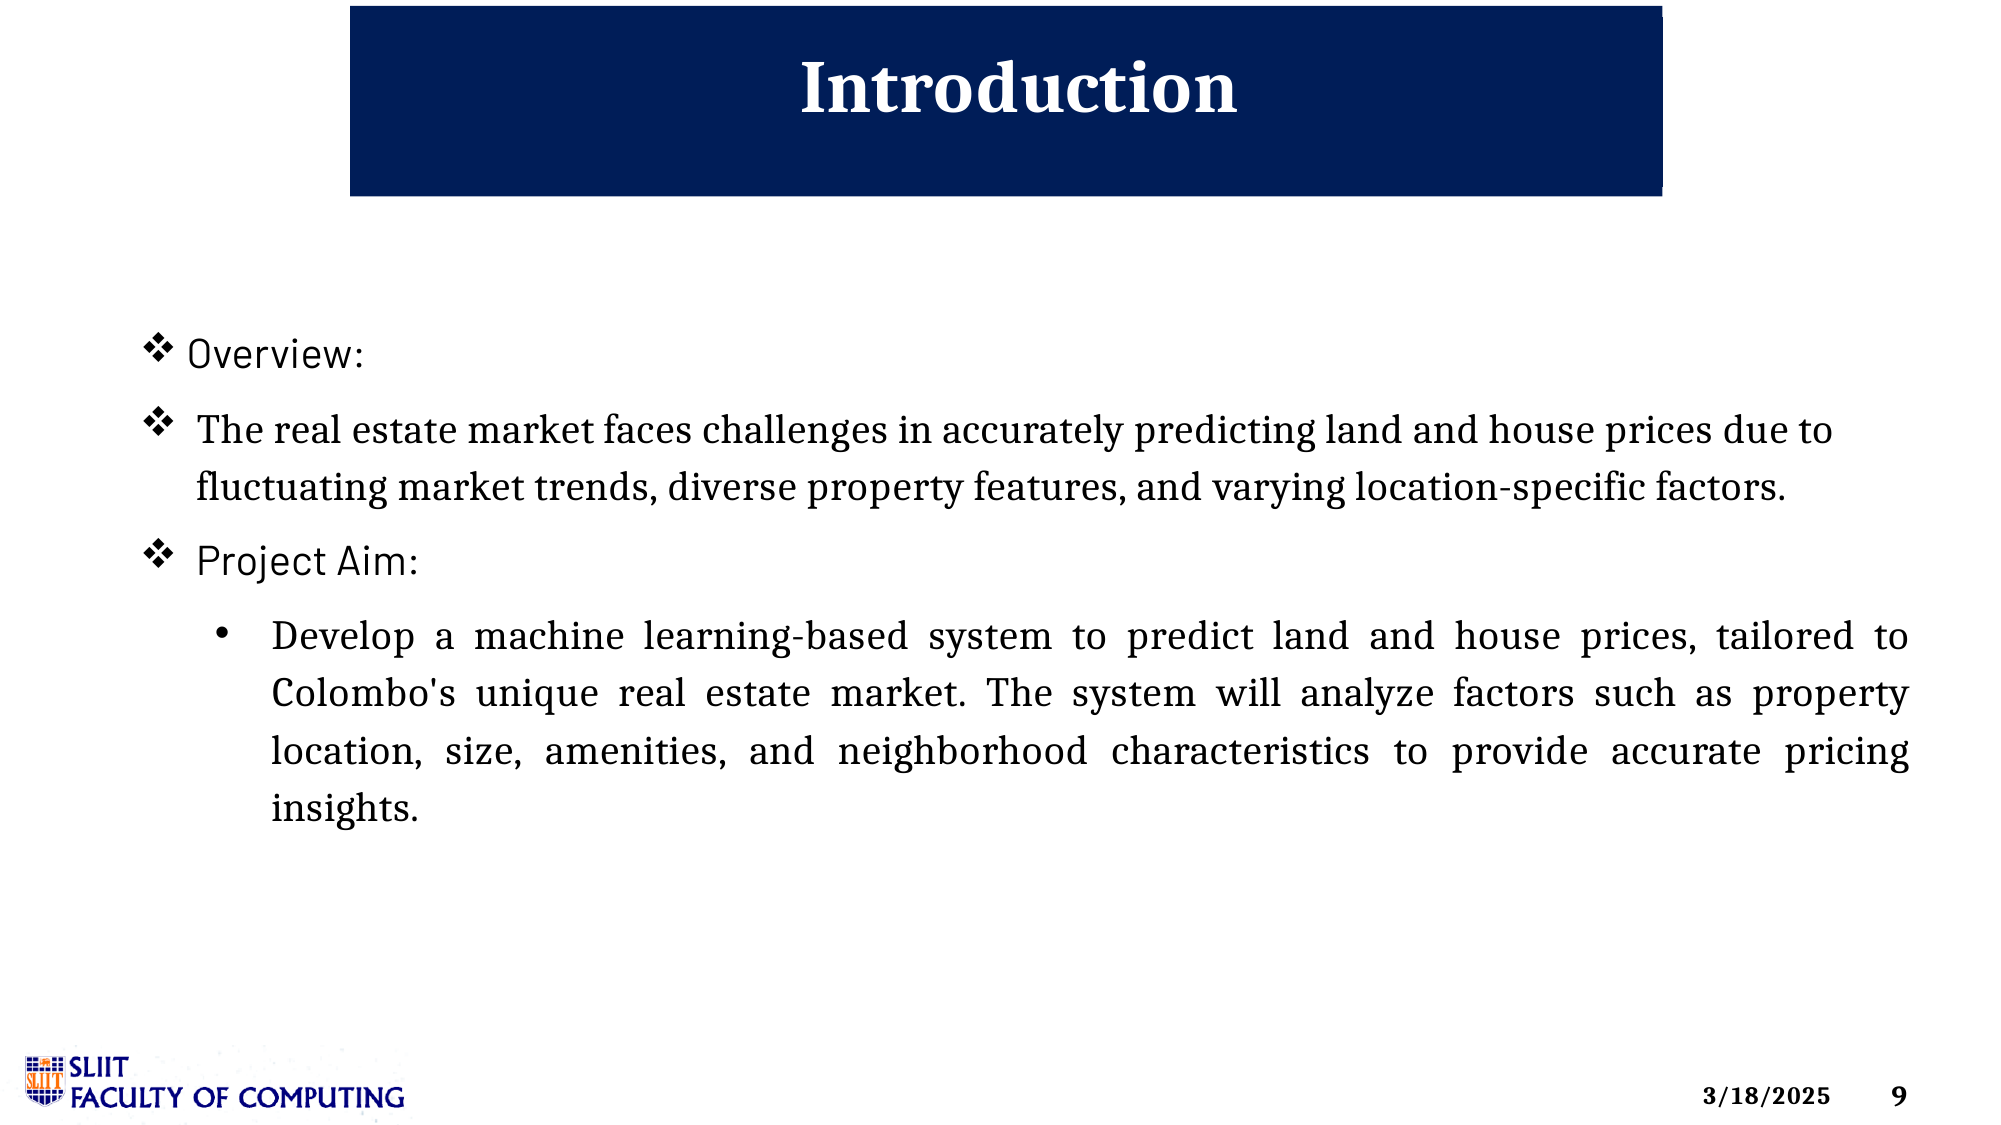

Introduction

Overview:
The real estate market faces challenges in accurately predicting land and house prices due to fluctuating market trends, diverse property features, and varying location-specific factors.
Project Aim:
Develop a machine learning-based system to predict land and house prices, tailored to Colombo's unique real estate market. The system will analyze factors such as property location, size, amenities, and neighborhood characteristics to provide accurate pricing insights.